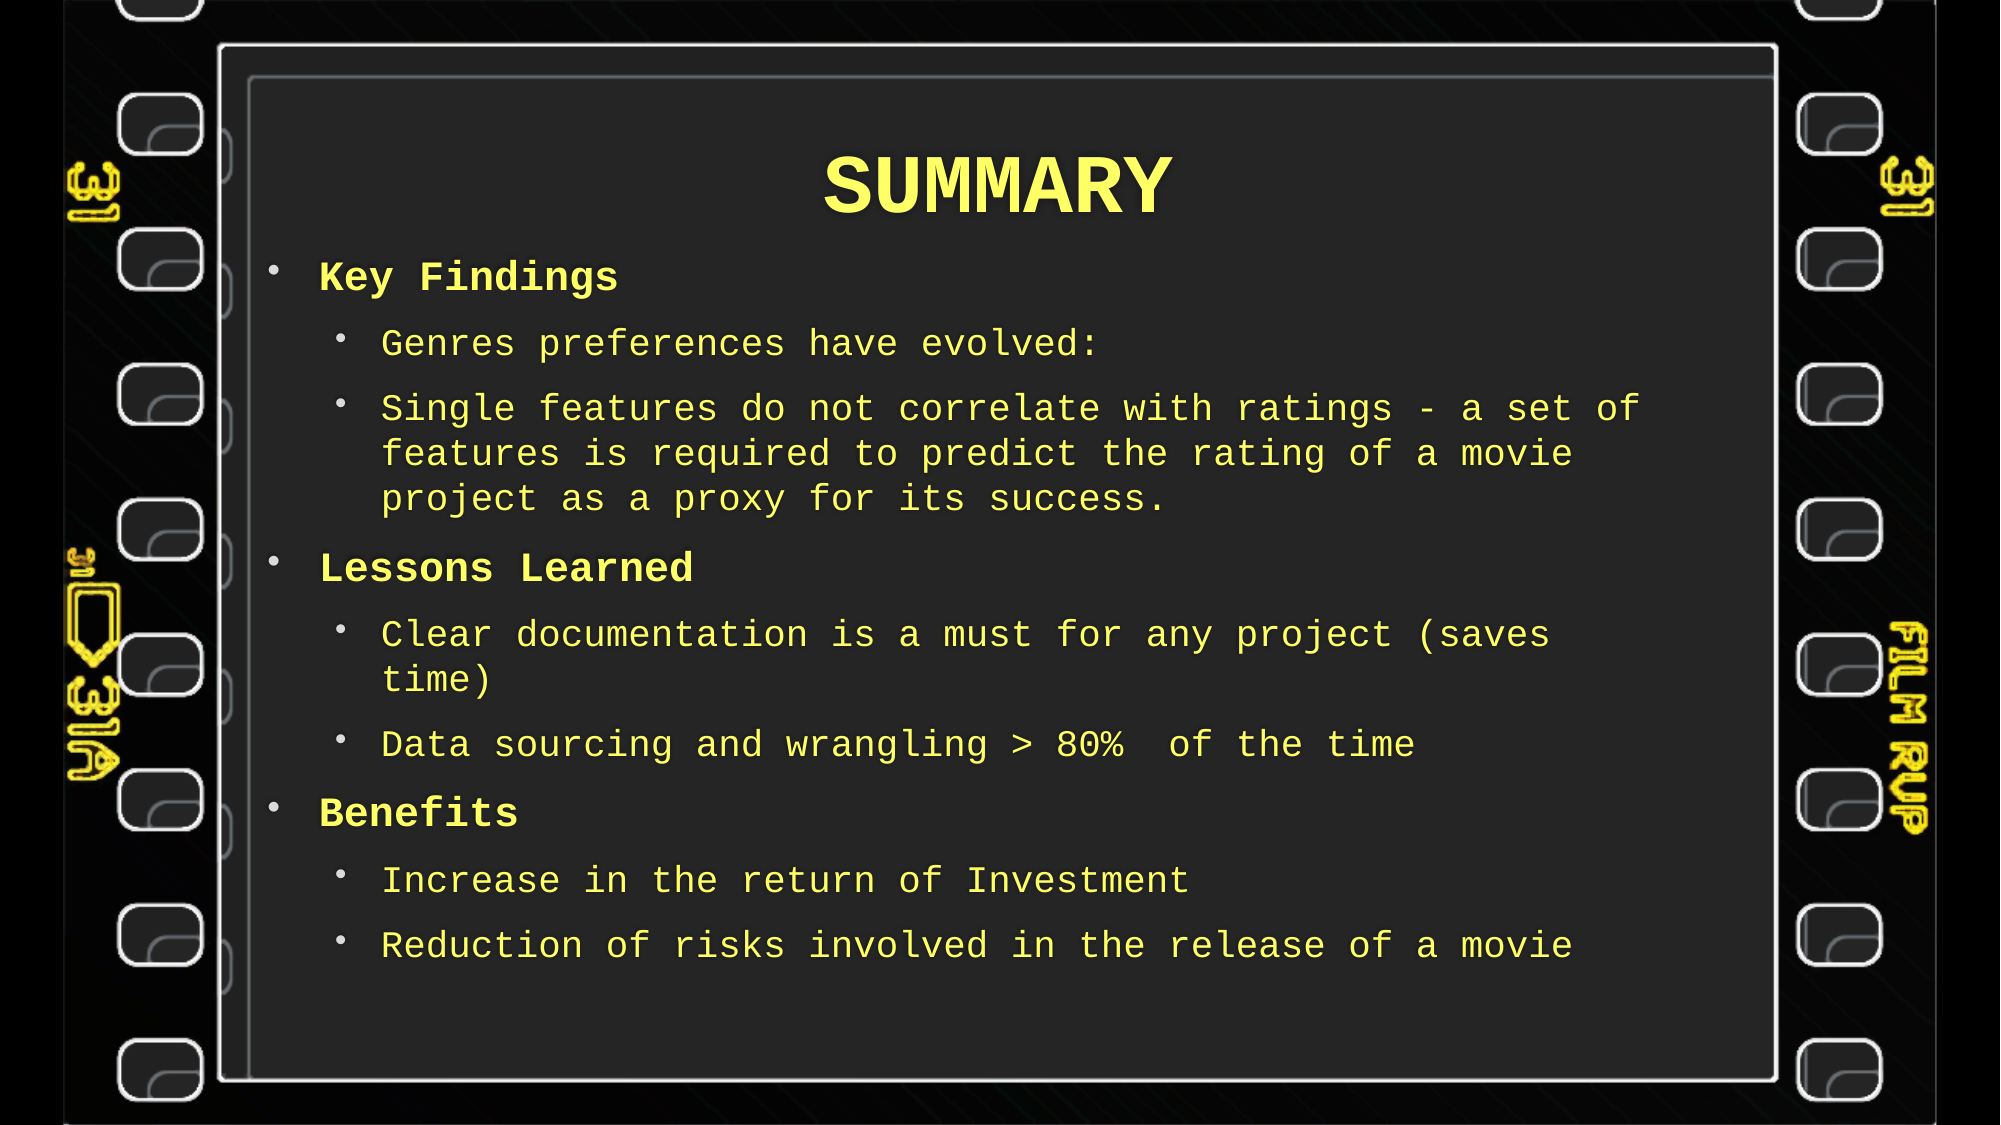

# SUMMARY
Key Findings
Genres preferences have evolved:
Single features do not correlate with ratings - a set of features is required to predict the rating of a movie project as a proxy for its success.
Lessons Learned
Clear documentation is a must for any project (saves time)
Data sourcing and wrangling > 80%  of the time
Benefits
Increase in the return of Investment
Reduction of risks involved in the release of a movie